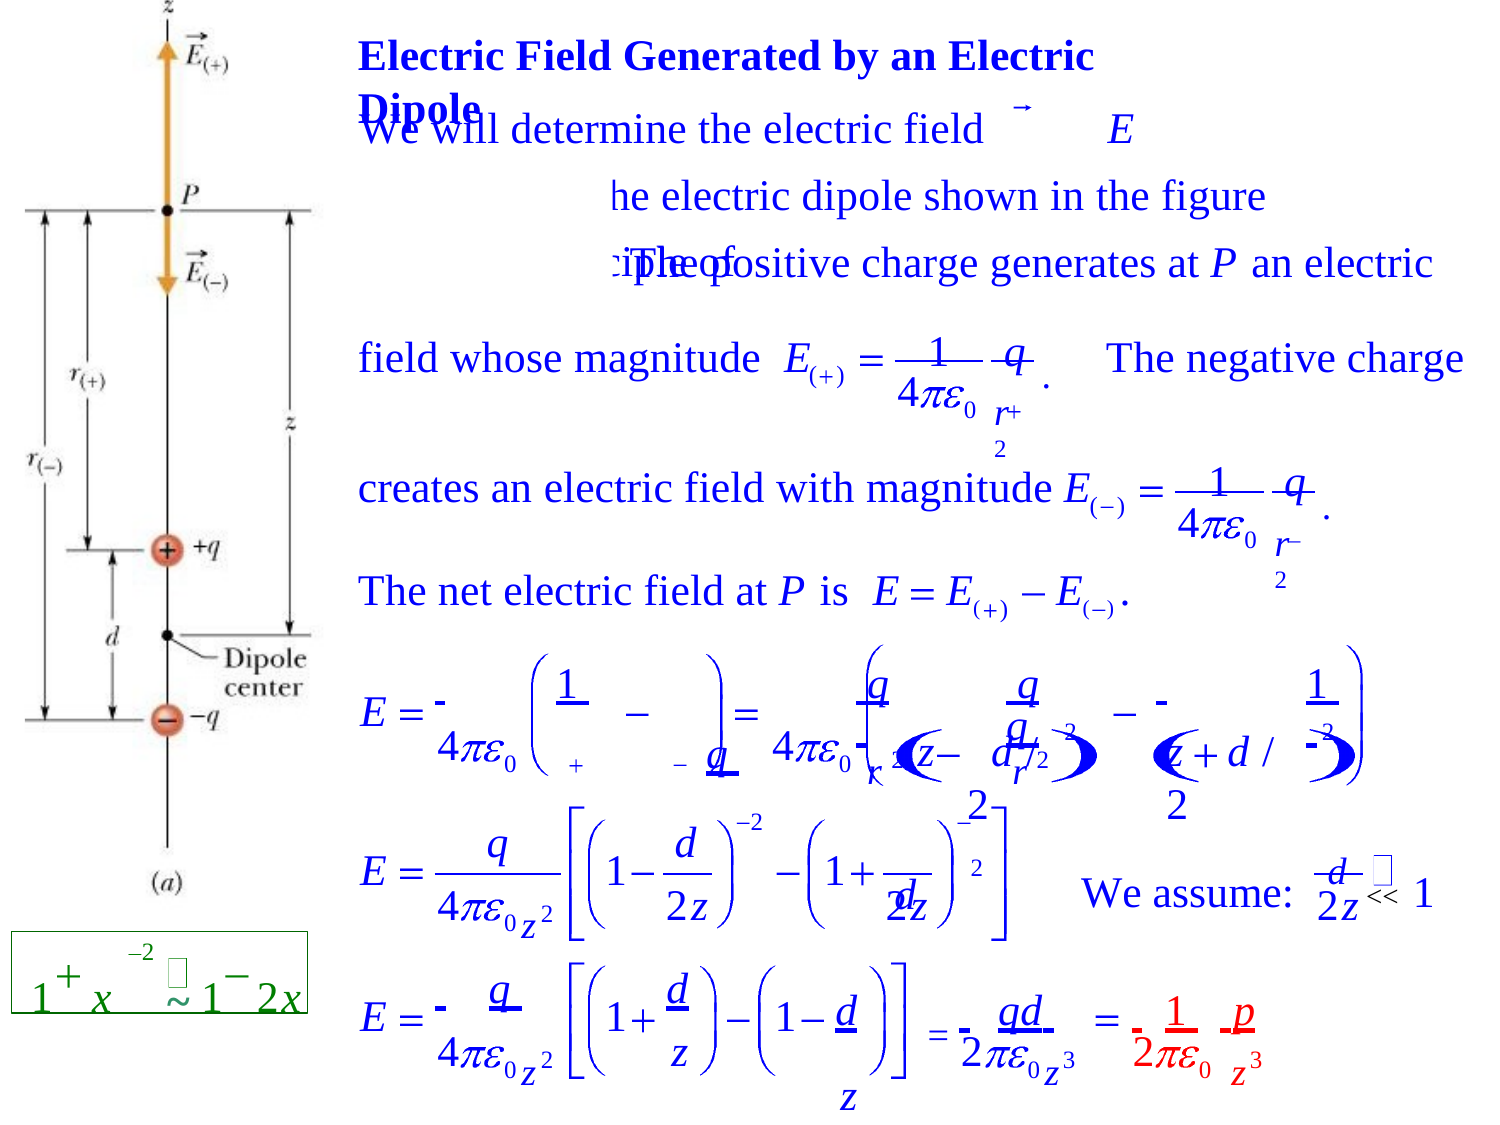

Electric Field Generated by an Electric Dipole

We will determine the electric field	E	generated by the electric dipole shown in the figure using the principle of

superposition.
The positive charge generates at P an electric
1	q .

field whose magnitude	E
The negative charge
r 2

(   )

4

0
1	q .

creates an electric field with magnitude E
r 2

(   )

4

0

The net electric field at P is	E
E(	E(   ) .

)

 	1 		 q	 q	 	1 		 	q 		 	q 	 r 2	 r 2

E

2
2

4
4

z	d / 2

2
d
z	d / 2

0
0

2
q
d

E
1
1
We assume:	d  <<  1

z2

4
2z
2z
2z

0

2
1	x	~ 1	2x

d z

 	q
d	=  	qd 		 	1 	 p
z

E
1
1

z2
z3
z3

4
2
2

0
0
0